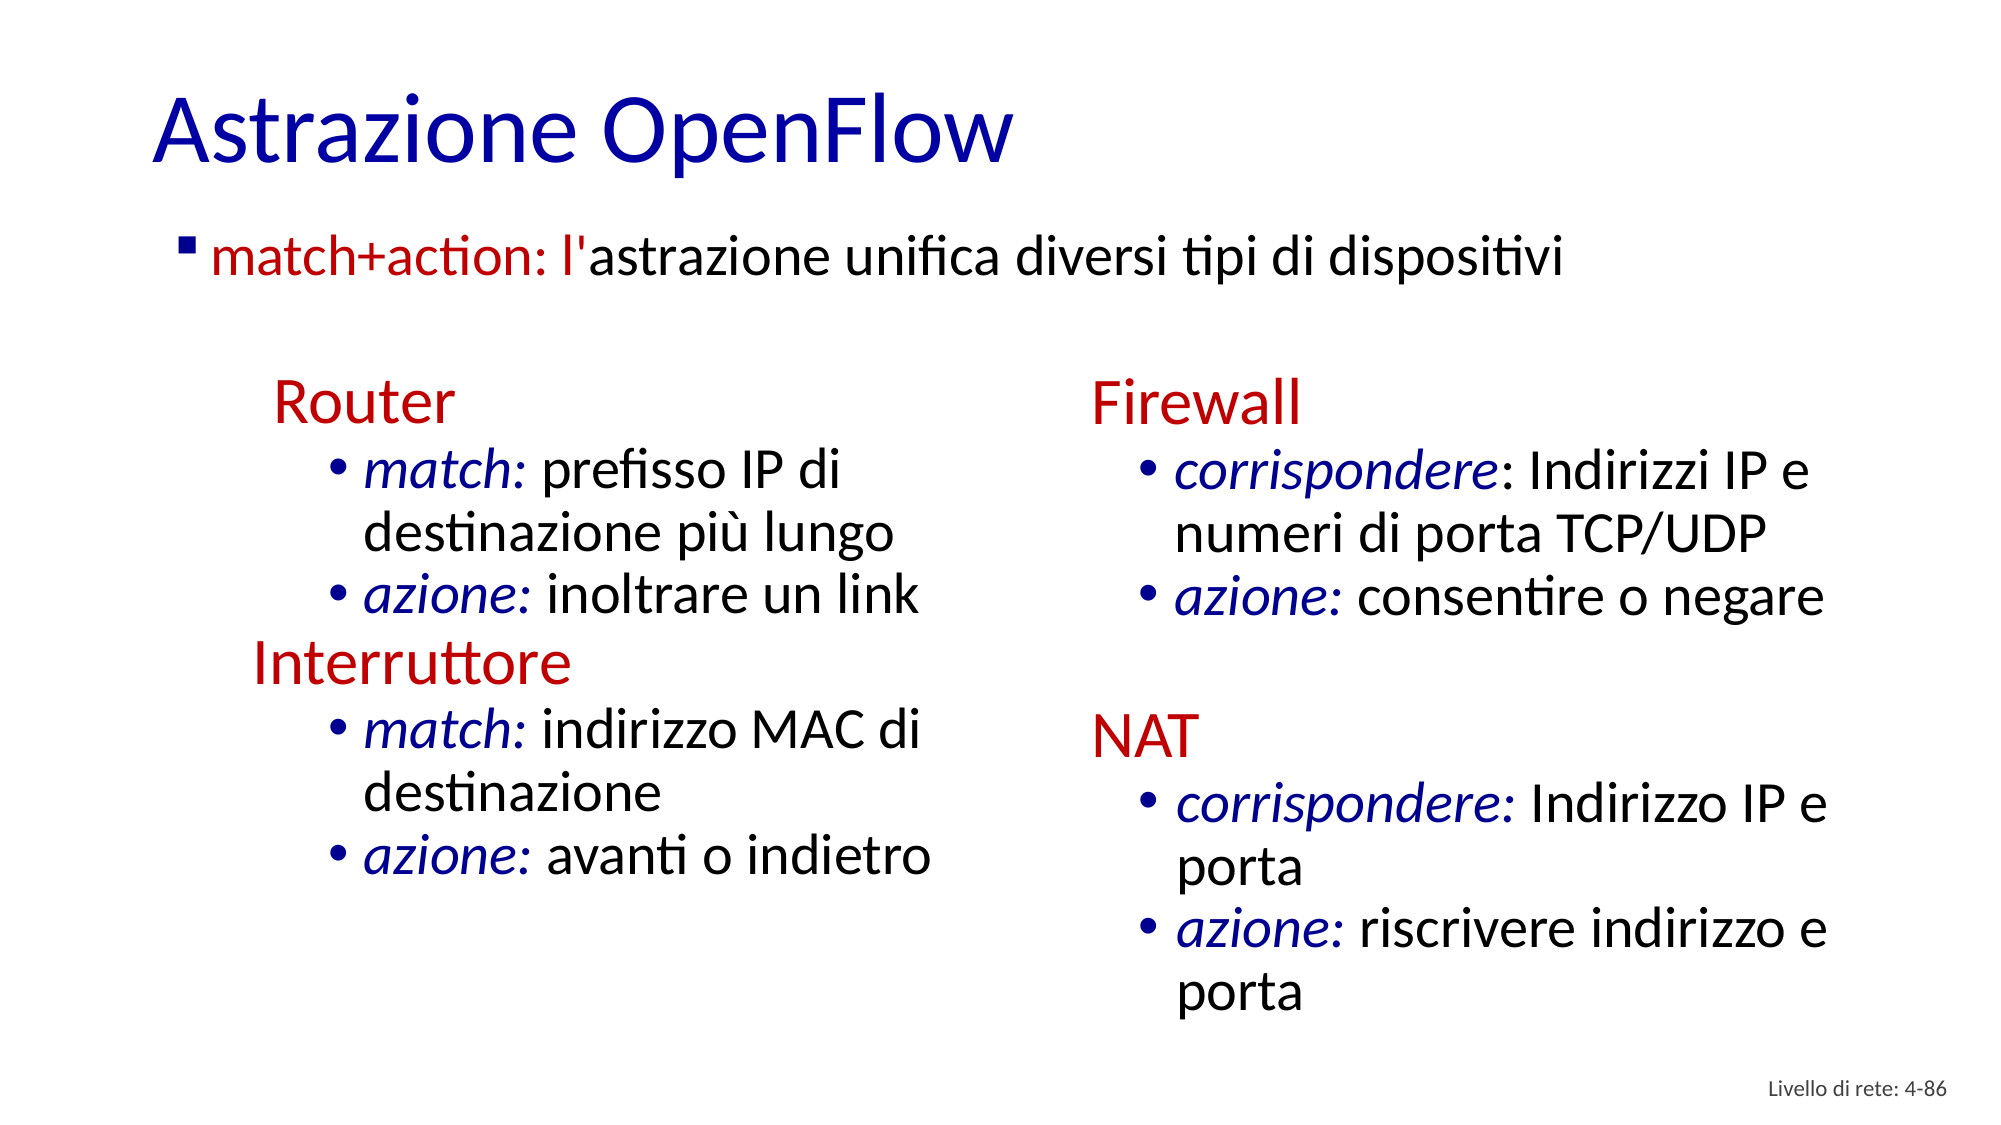

# Astrazione OpenFlow
match+action: l'astrazione unifica diversi tipi di dispositivi
Router
match: prefisso IP di destinazione più lungo
azione: inoltrare un link
Interruttore
match: indirizzo MAC di destinazione
azione: avanti o indietro
Firewall
corrispondere: Indirizzi IP e numeri di porta TCP/UDP
azione: consentire o negare

NAT
corrispondere: Indirizzo IP e porta
azione: riscrivere indirizzo e porta

Livello di rete: 4-86